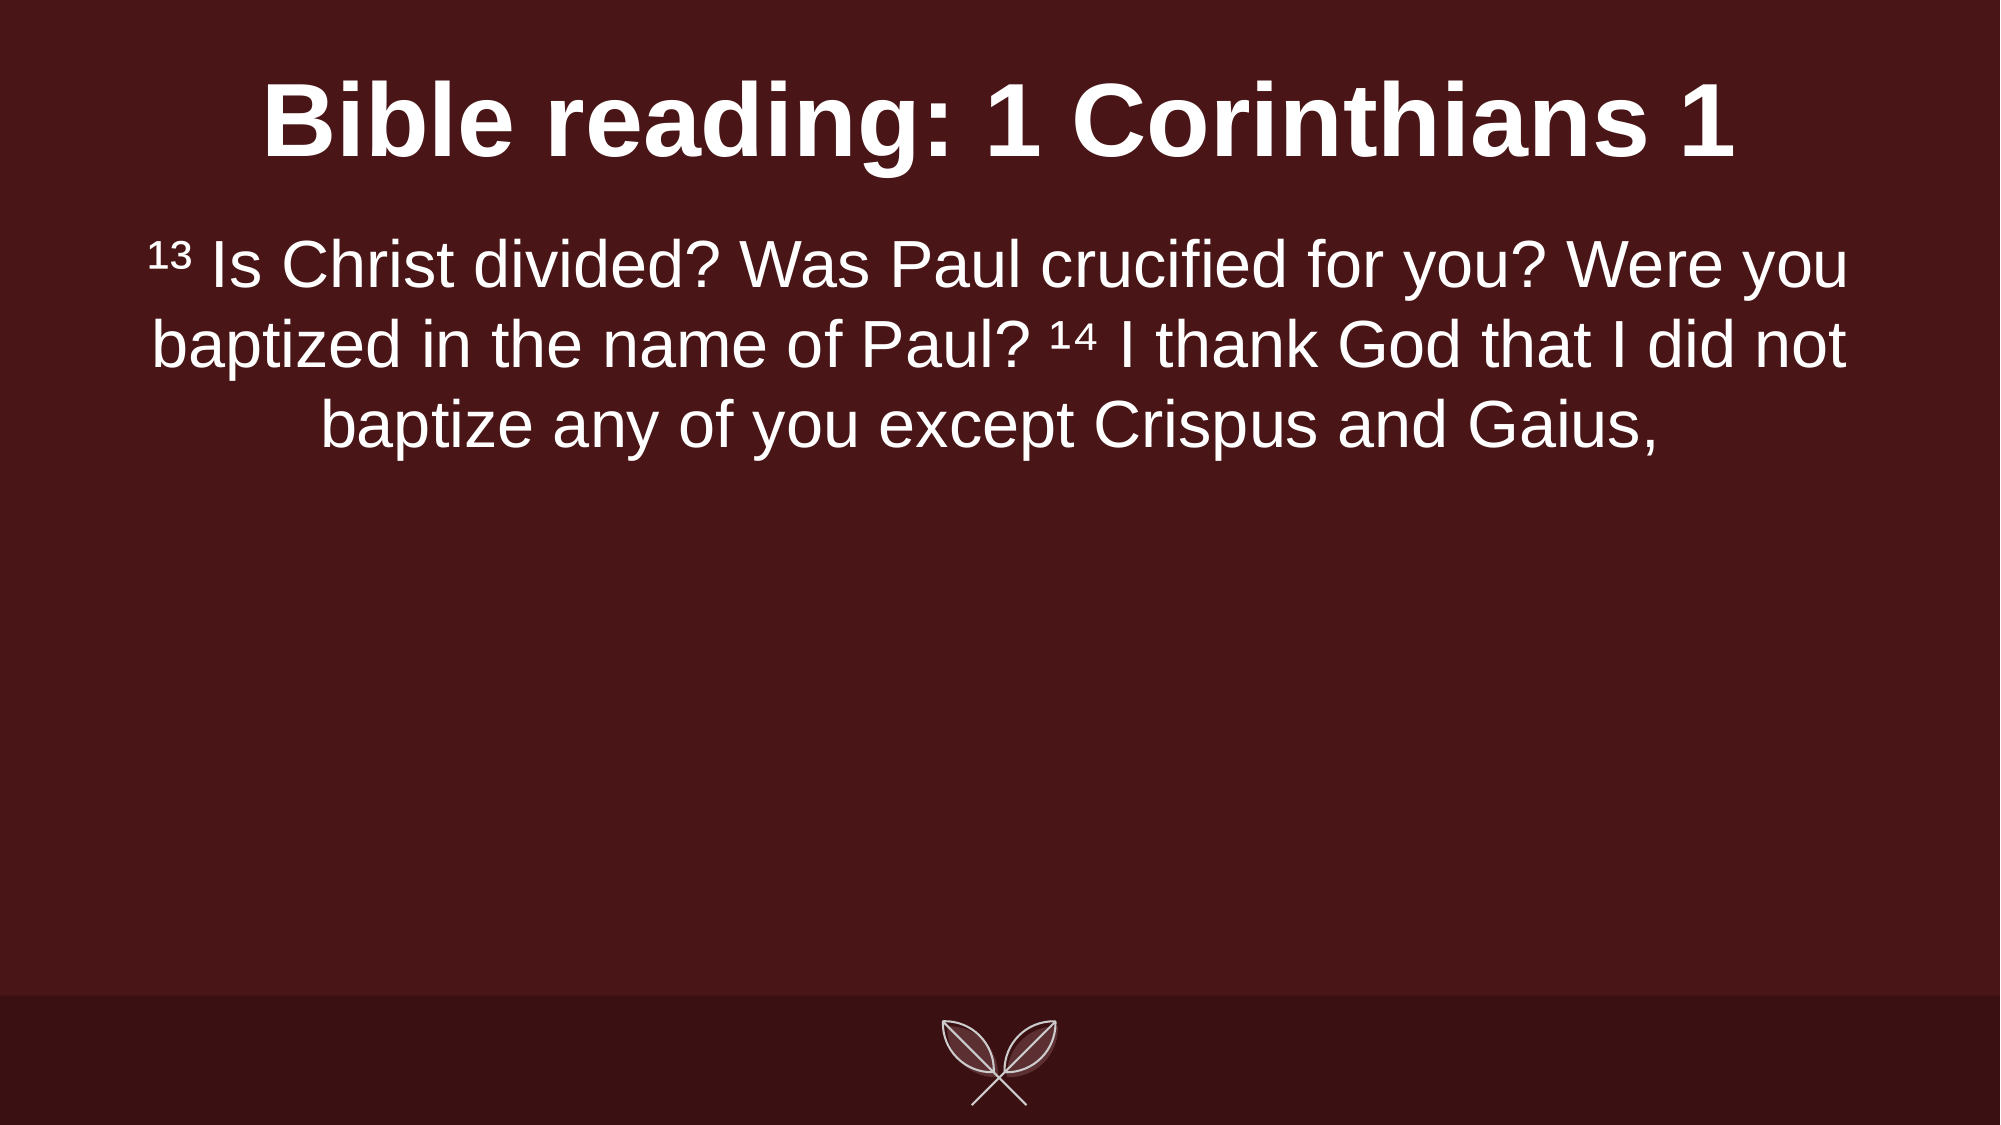

Bible reading: 1 Corinthians 1
¹³ Is Christ divided? Was Paul crucified for you? Were you baptized in the name of Paul? ¹⁴ I thank God that I did not baptize any of you except Crispus and Gaius,